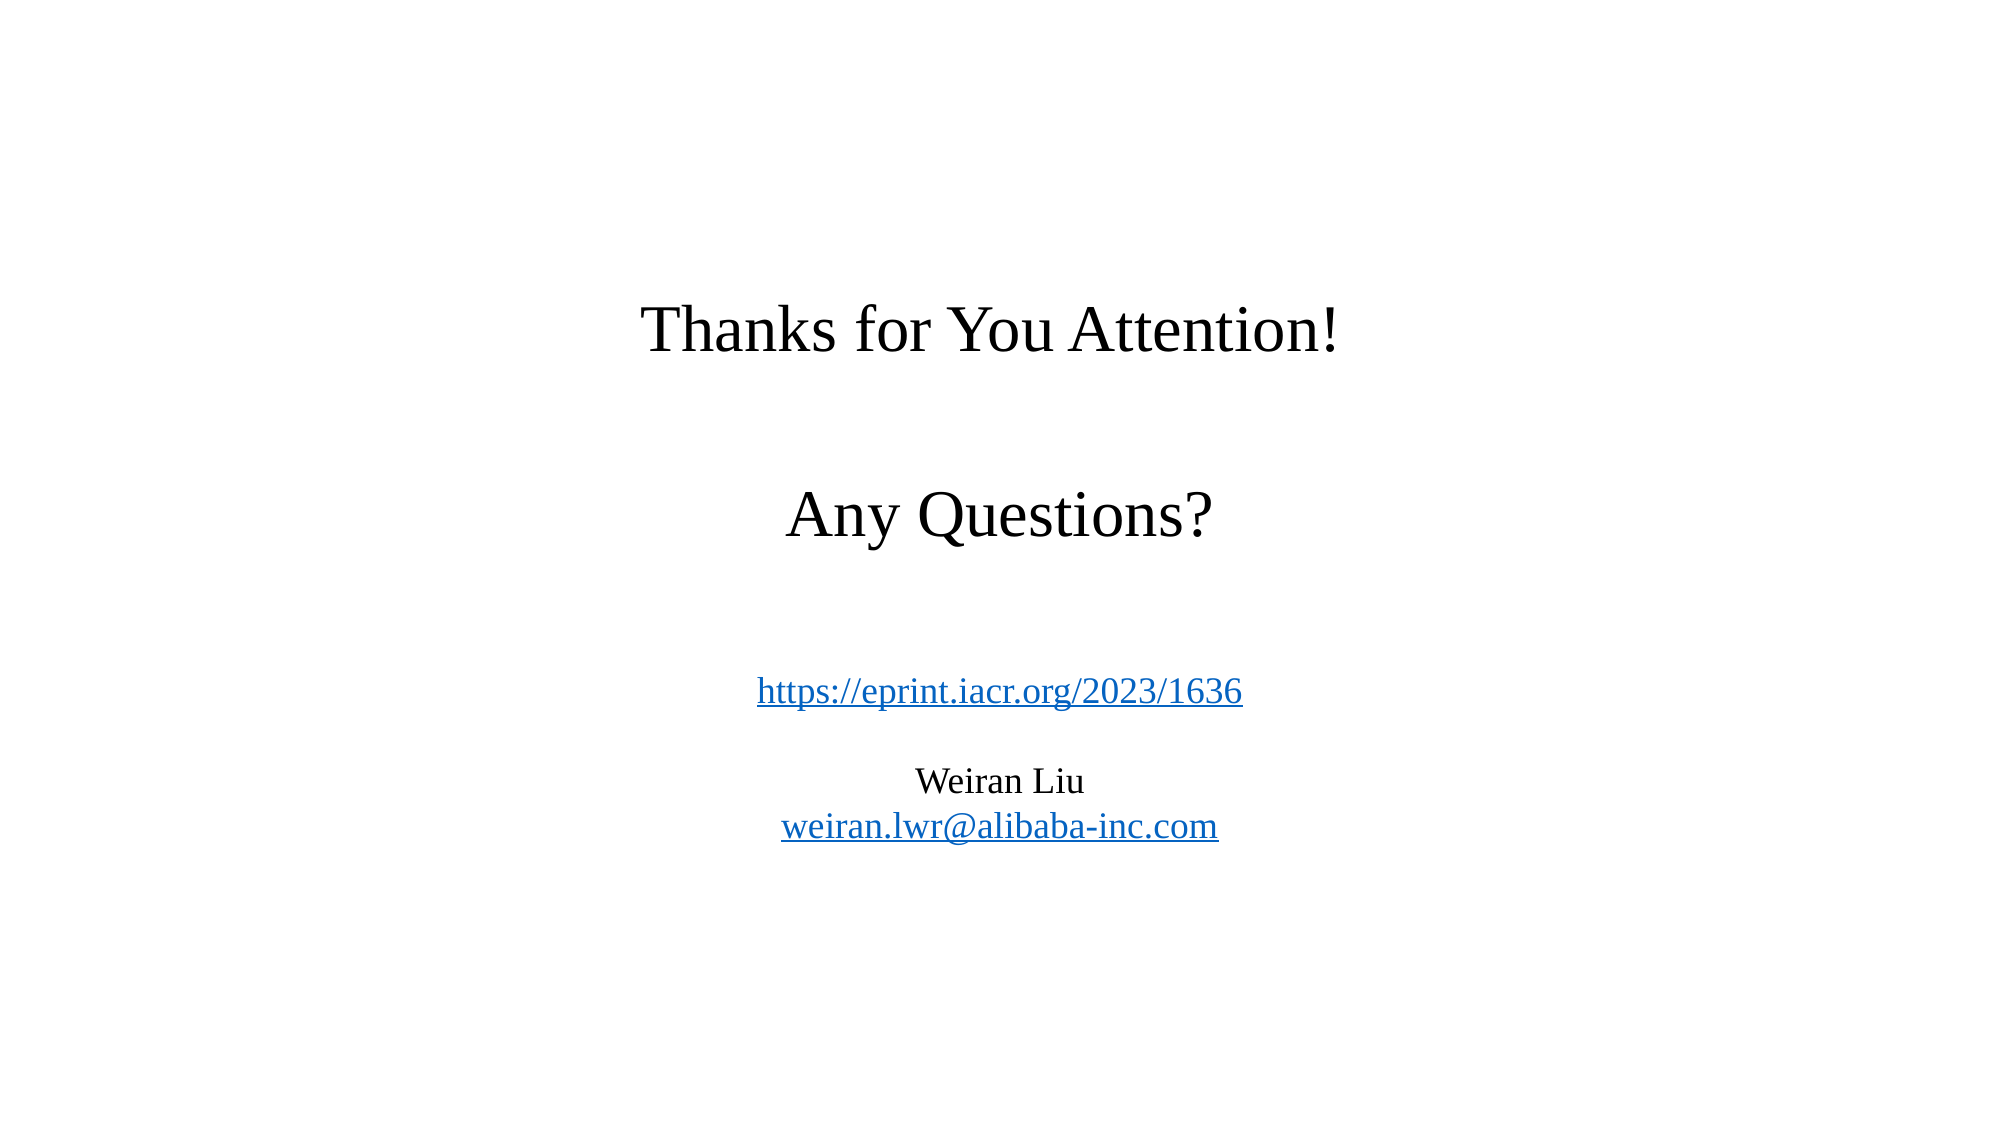

Thanks for You Attention!

Any Questions?
https://eprint.iacr.org/2023/1636

Weiran Liu
weiran.lwr@alibaba-inc.com